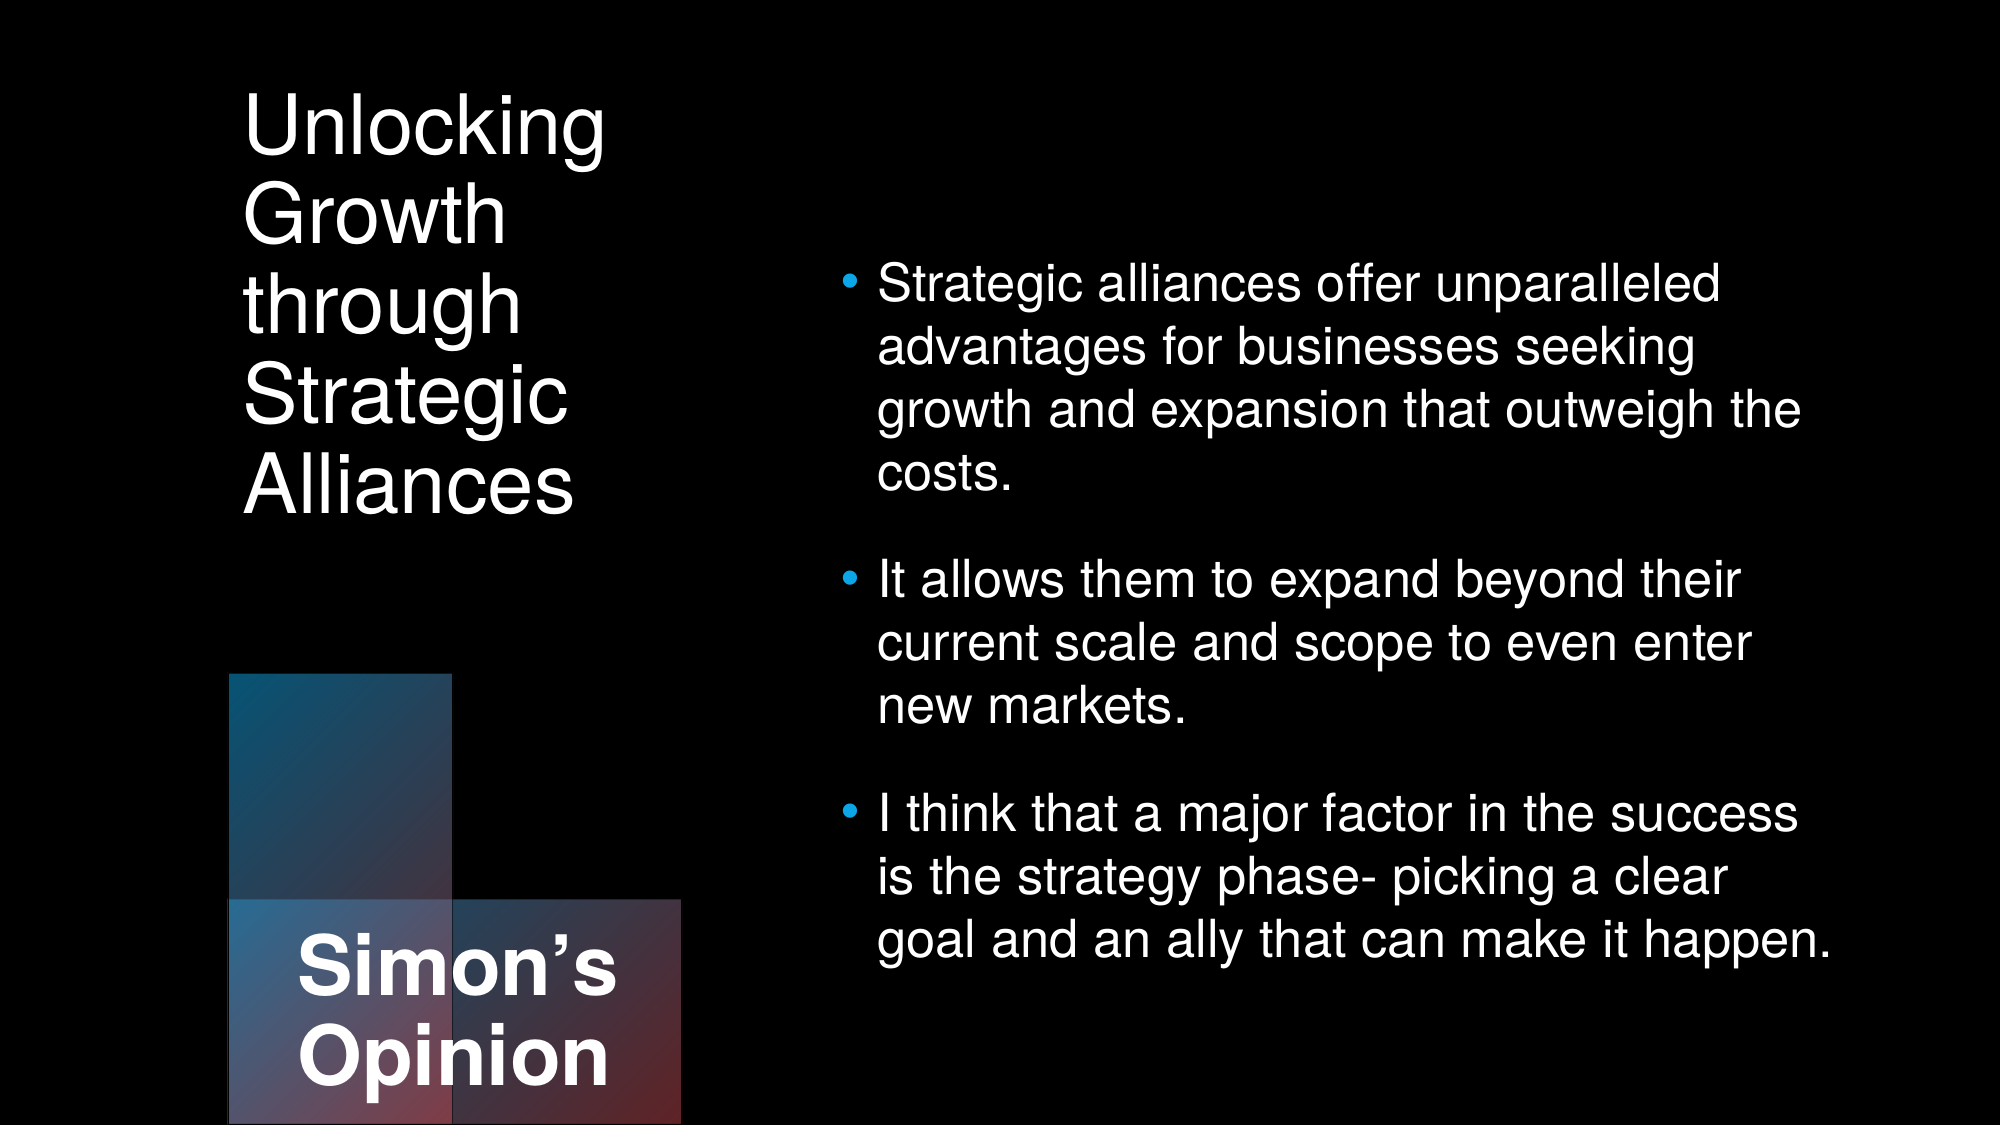

Unlocking Growth through Strategic Alliances
Strategic alliances offer unparalleled advantages for businesses seeking growth and expansion that outweigh the costs.
It allows them to expand beyond their current scale and scope to even enter new markets.
I think that a major factor in the success is the strategy phase- picking a clear goal and an ally that can make it happen.

# Simon’s Opinion